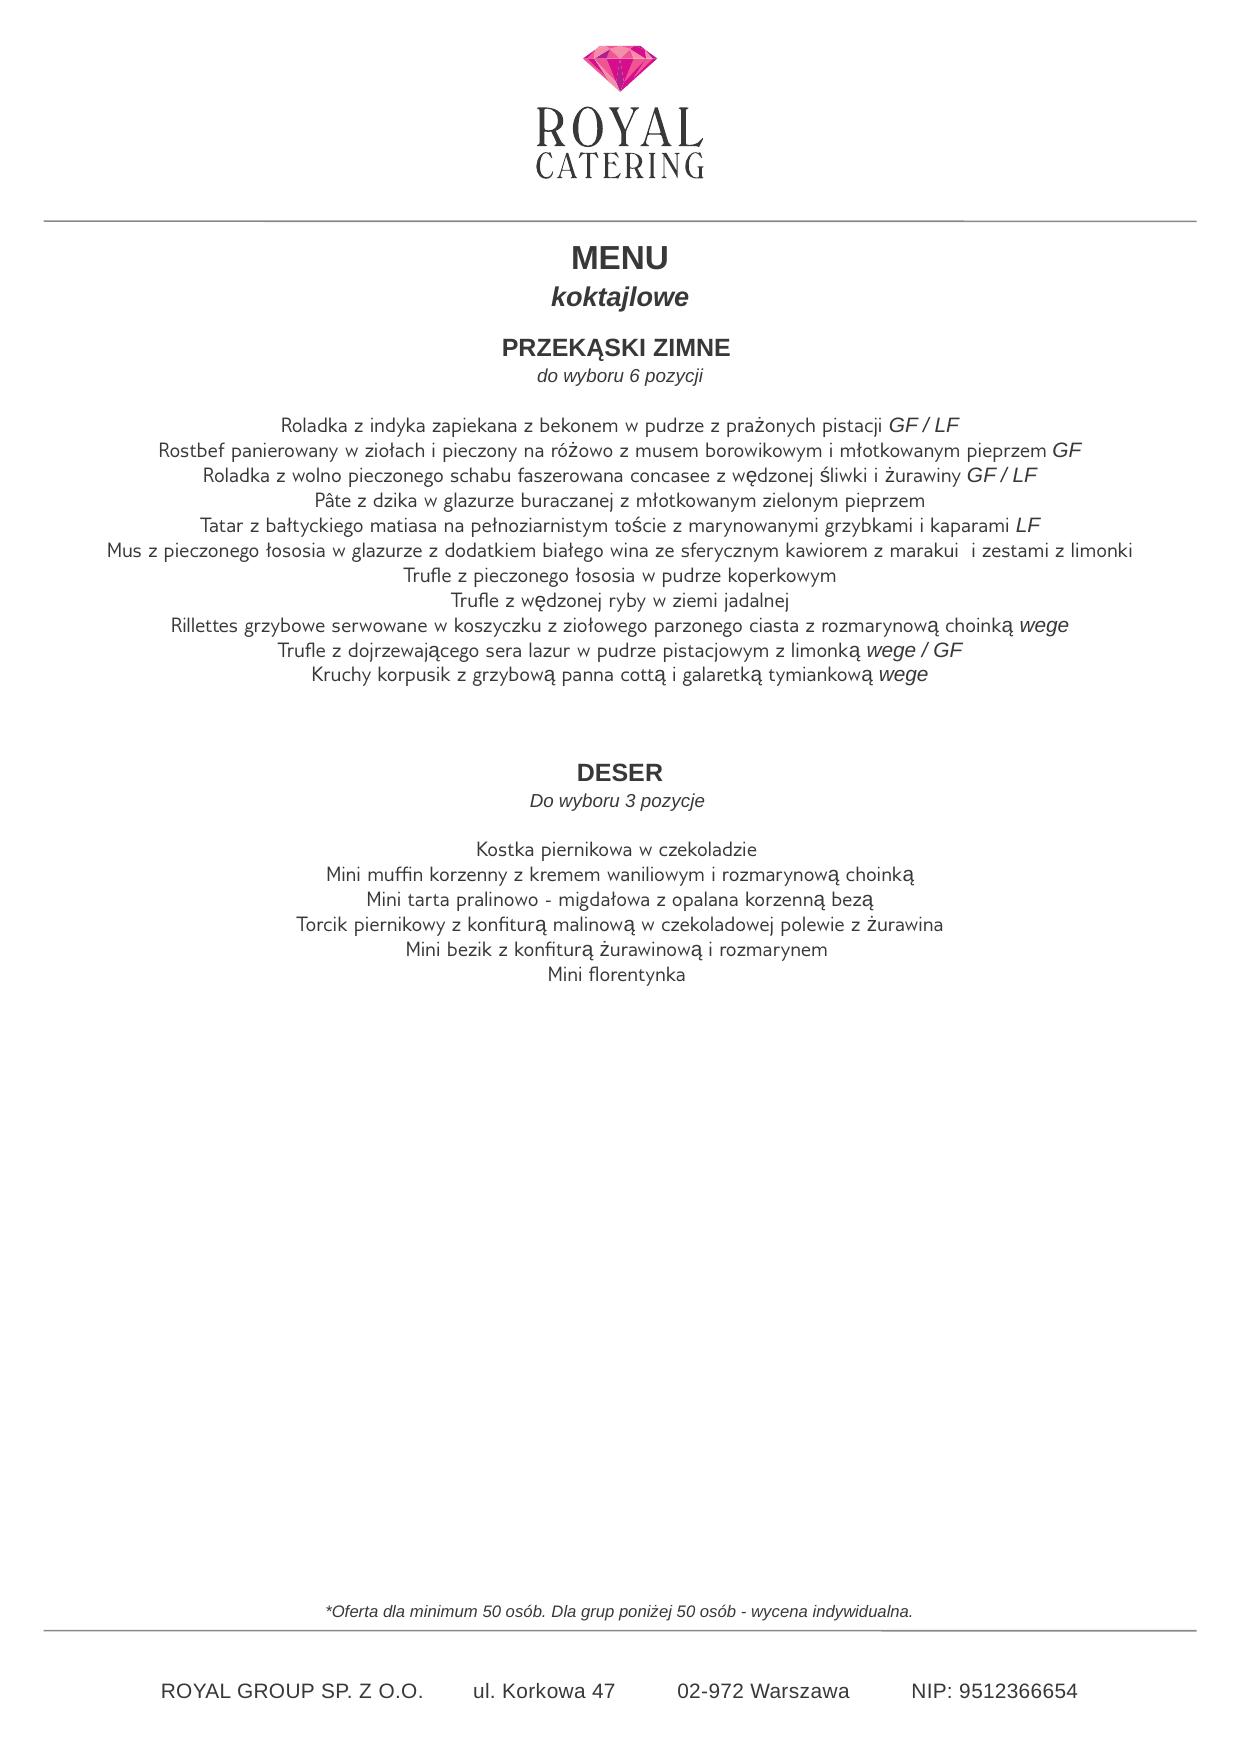

MENU
koktajlowe

PRZEKĄSKI ZIMNE
 do wyboru 6 pozycji

Roladka z indyka zapiekana z bekonem w pudrze z prażonych pistacji GF / LF
Rostbef panierowany w ziołach i pieczony na różowo z musem borowikowym i młotkowanym pieprzem GF
Roladka z wolno pieczonego schabu faszerowana concasee z wędzonej śliwki i żurawiny GF / LF
Pâte z dzika w glazurze buraczanej z młotkowanym zielonym pieprzem
Tatar z bałtyckiego matiasa na pełnoziarnistym toście z marynowanymi grzybkami i kaparami LF
Mus z pieczonego łososia w glazurze z dodatkiem białego wina ze sferycznym kawiorem z marakui  i zestami z limonki
Trufle z pieczonego łososia w pudrze koperkowym
Trufle z wędzonej ryby w ziemi jadalnej
Rillettes grzybowe serwowane w koszyczku z ziołowego parzonego ciasta z rozmarynową choinką wege
Trufle z dojrzewającego sera lazur w pudrze pistacjowym z limonką wege / GF
Kruchy korpusik z grzybową panna cottą i galaretką tymiankową wege

DESER
Do wyboru 3 pozycje

Kostka piernikowa w czekoladzie
Mini muffin korzenny z kremem waniliowym i rozmarynową choinką
Mini tarta pralinowo - migdałowa z opalana korzenną bezą
Torcik piernikowy z konfiturą malinową w czekoladowej polewie z żurawina
Mini bezik z konfiturą żurawinową i rozmarynem
Mini florentynka
*Oferta dla minimum 50 osób. Dla grup poniżej 50 osób - wycena indywidualna.

ROYAL GROUP SP. Z O.O.        ul. Korkowa 47          02-972 Warszawa          NIP: 9512366654